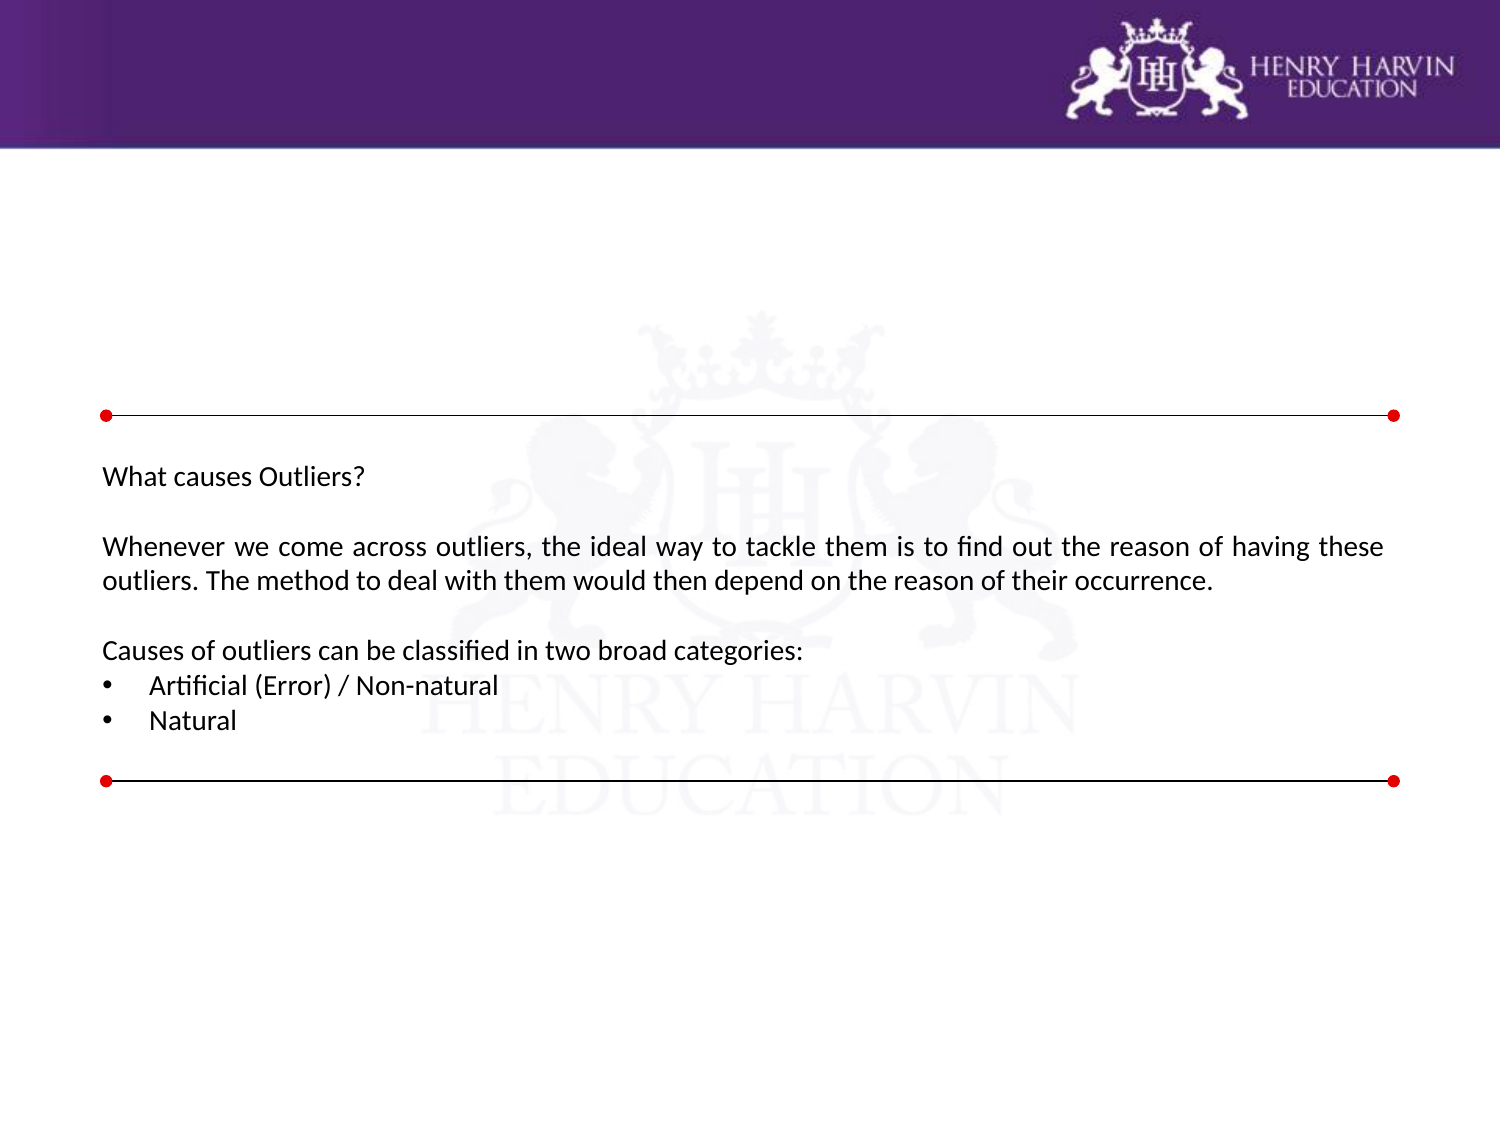

What causes Outliers?

Whenever we come across outliers, the ideal way to tackle them is to find out the reason of having these outliers. The method to deal with them would then depend on the reason of their occurrence.

Causes of outliers can be classified in two broad categories:
Artificial (Error) / Non-natural
Natural